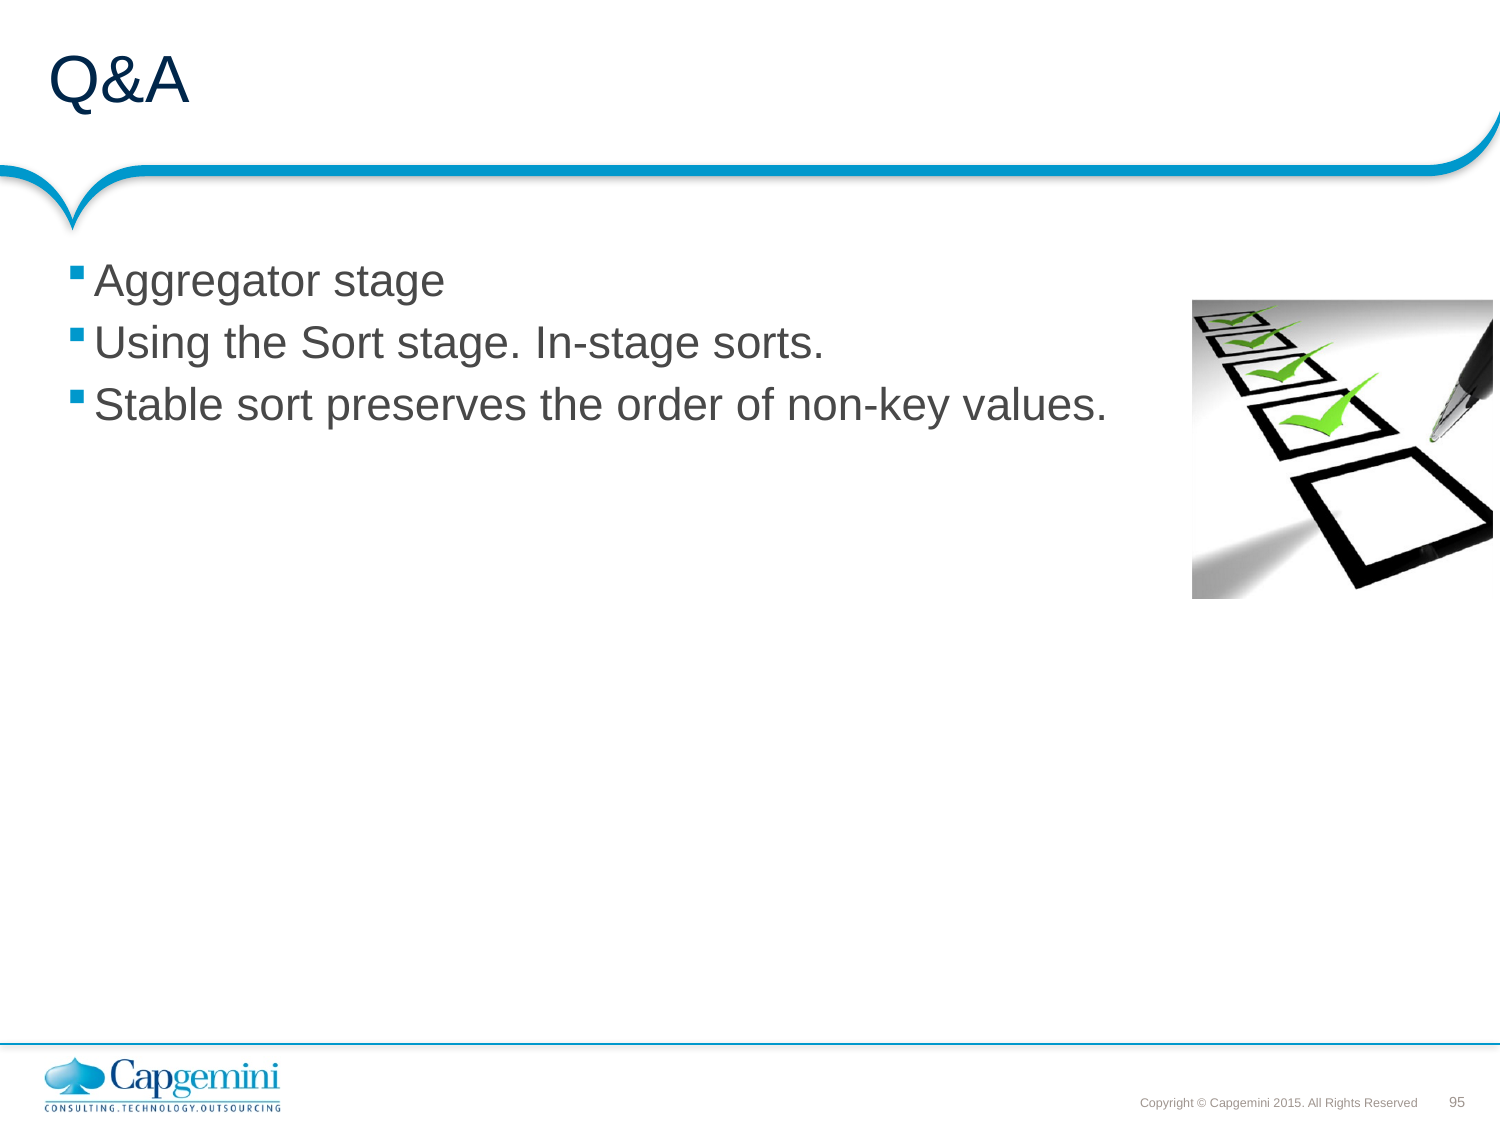

# Q&A
Aggregator stage
Using the Sort stage. In-stage sorts.
Stable sort preserves the order of non-key values.